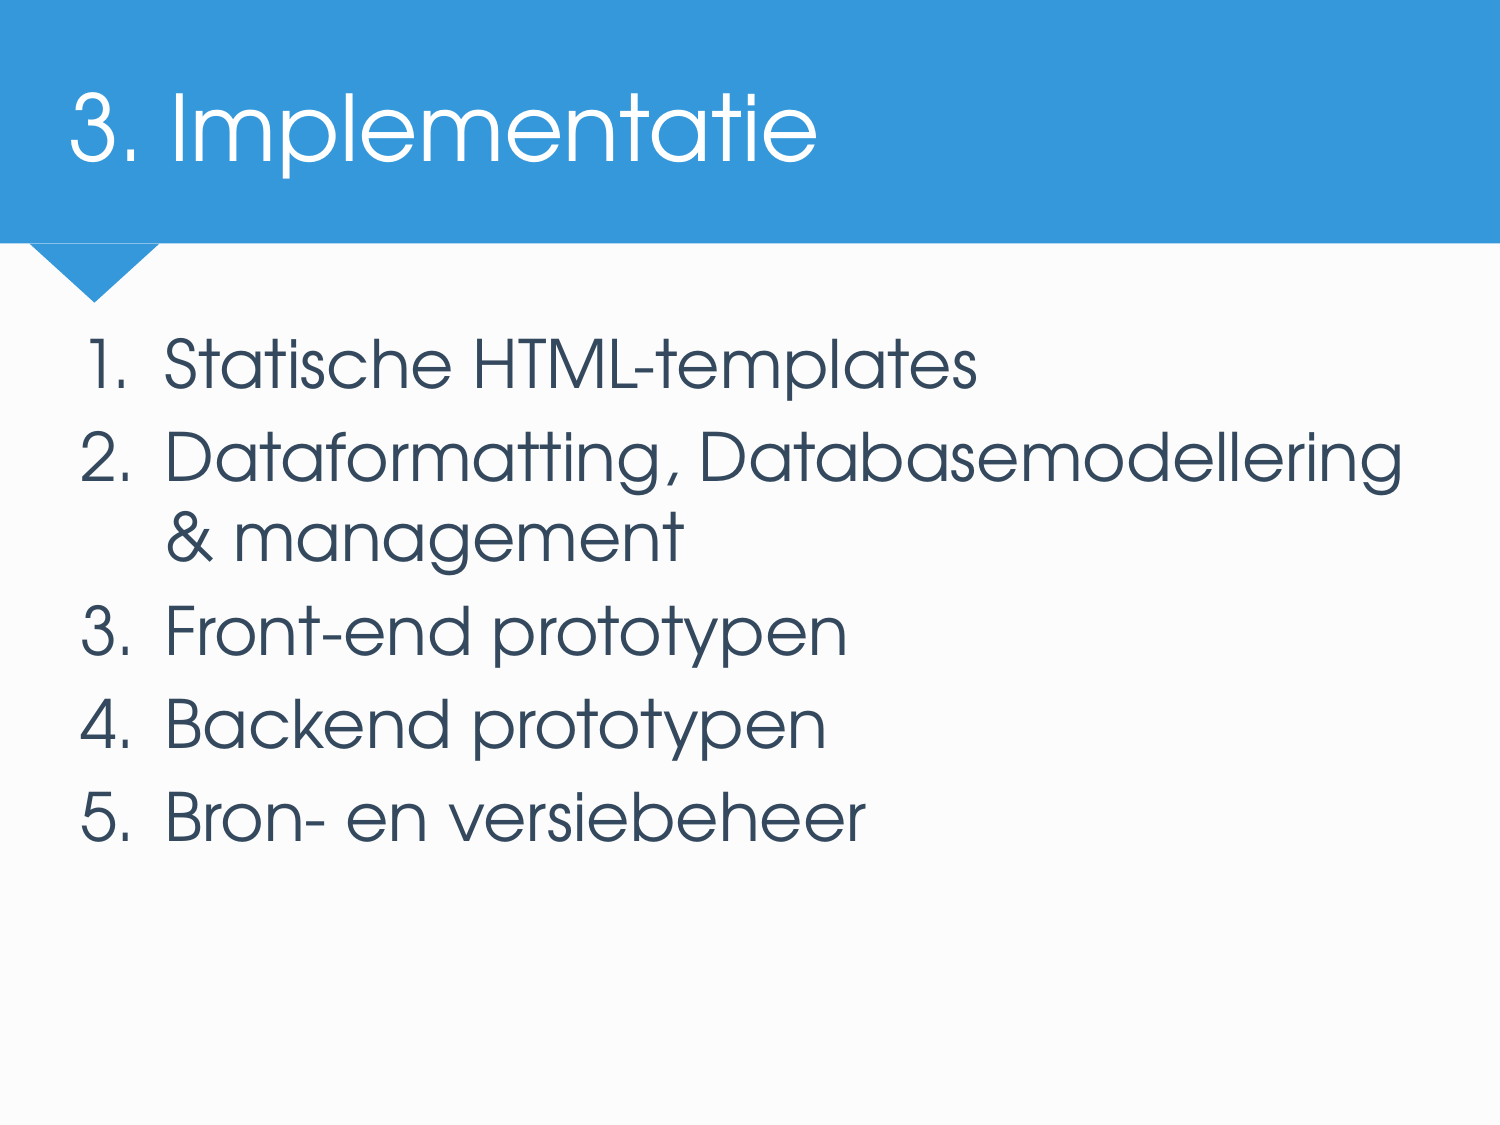

# 3. Implementatie
Statische HTML-templates
Dataformatting, Databasemodellering & management
Front-end prototypen
Backend prototypen
Bron- en versiebeheer